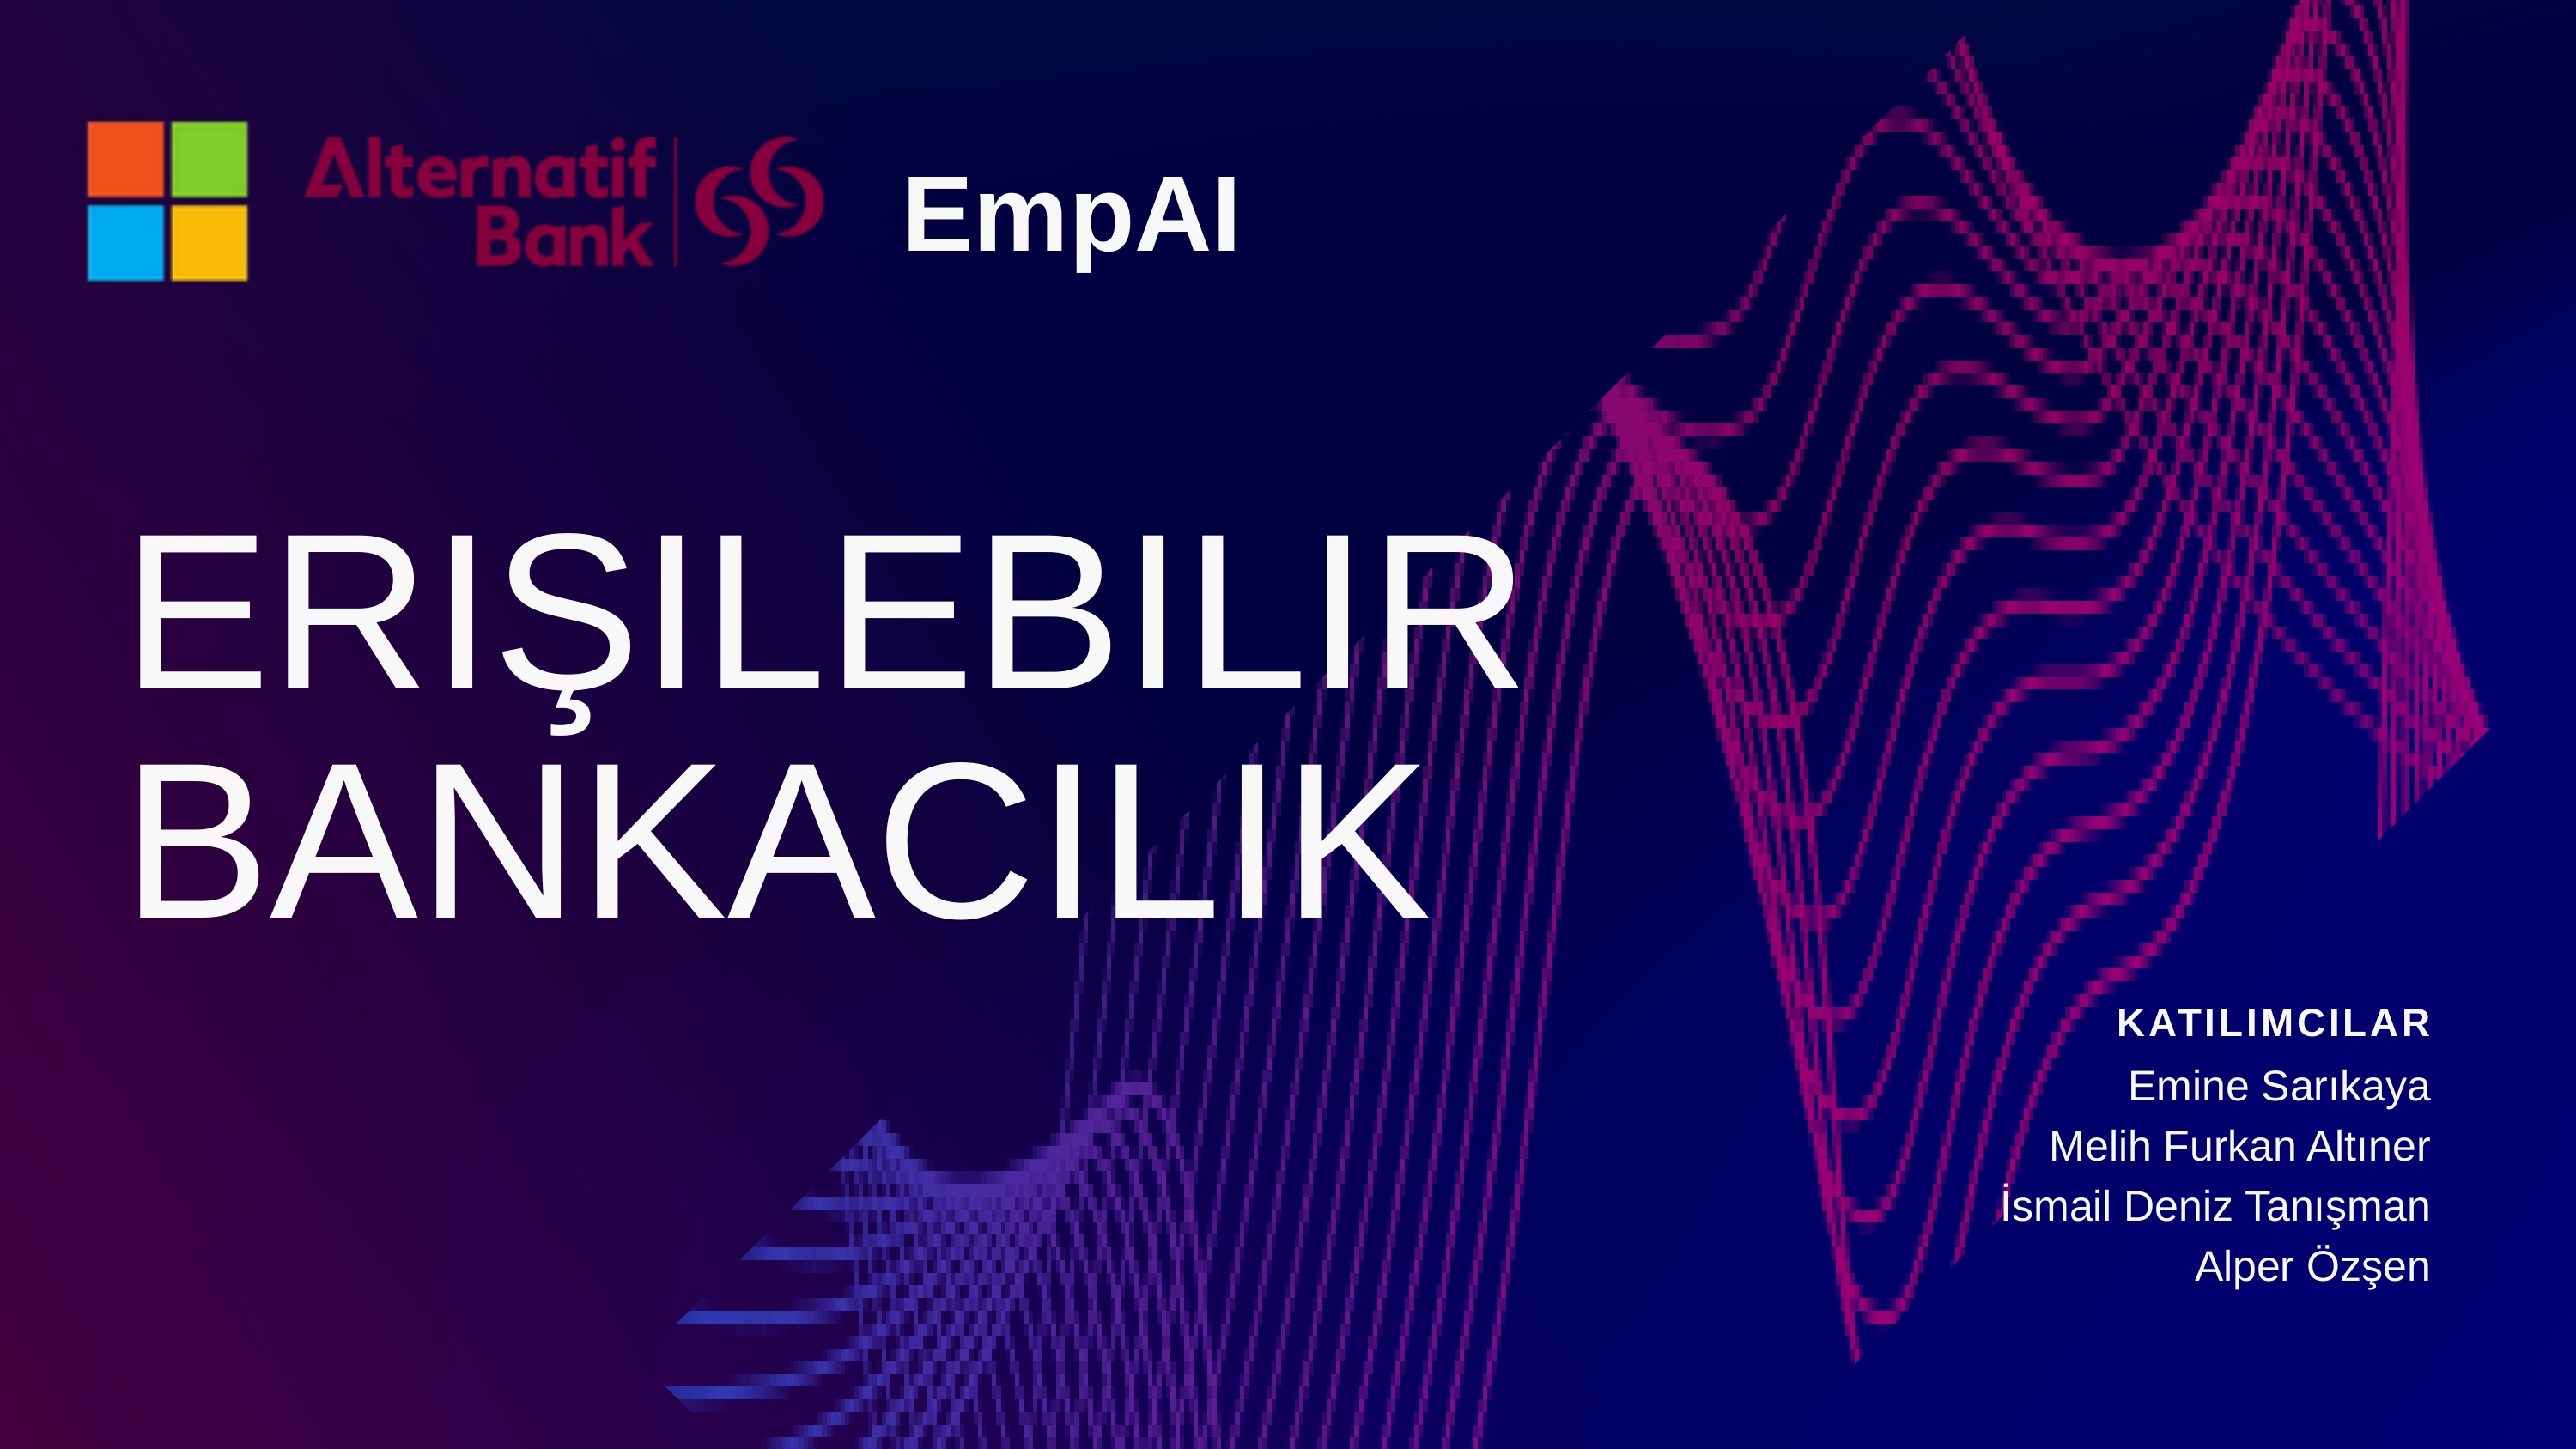

EmpAI

ERIŞILEBILIR
BANKACILIK
KATILIMCILAR
Emine Sarıkaya
Melih Furkan Altıner
İsmail Deniz Tanışman
Alper Özşen